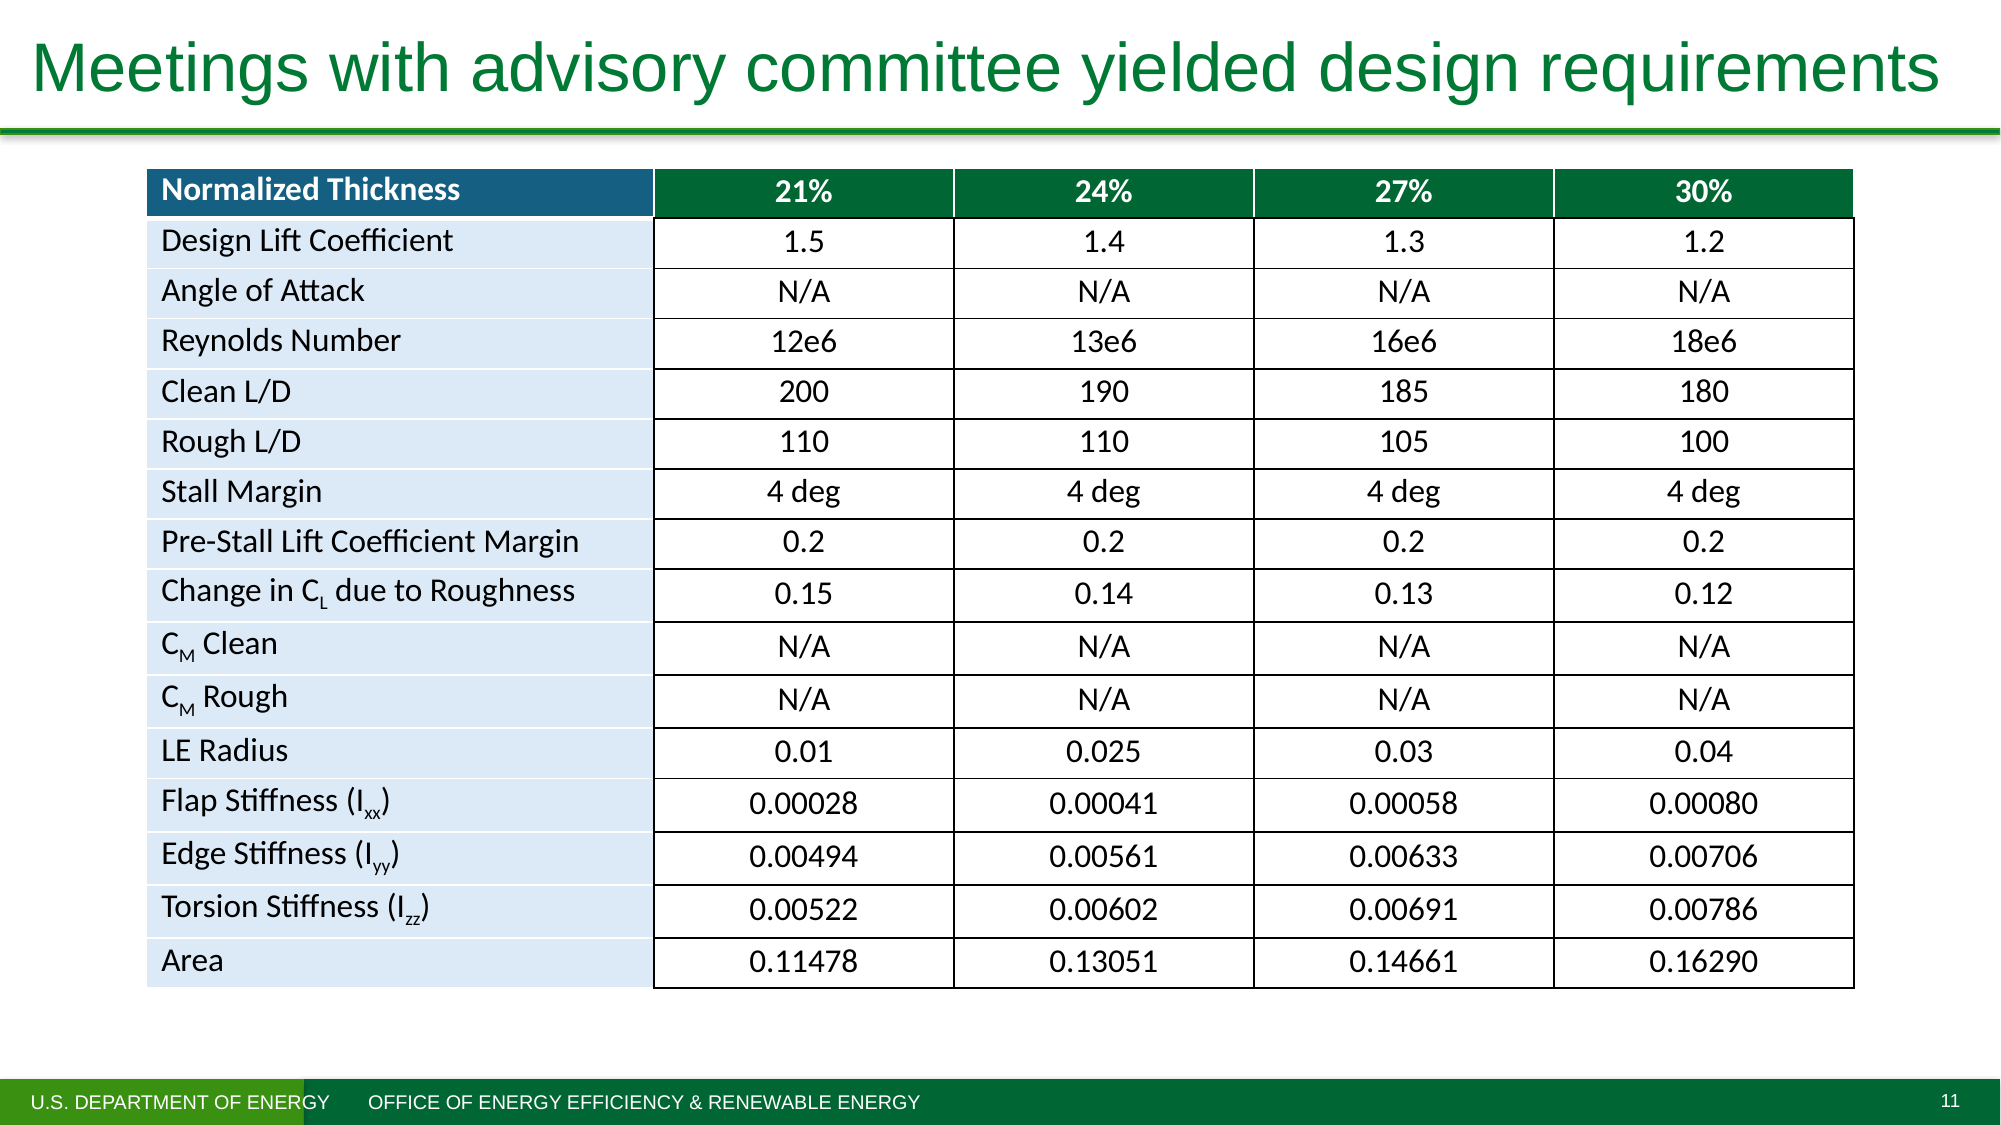

# Meetings with advisory committee yielded design requirements
| Normalized Thickness | 21% | 24% | 27% | 30% |
| --- | --- | --- | --- | --- |
| Design Lift Coefficient | 1.5 | 1.4 | 1.3 | 1.2 |
| Angle of Attack | N/A | N/A | N/A | N/A |
| Reynolds Number | 12e6 | 13e6 | 16e6 | 18e6 |
| Clean L/D | 200 | 190 | 185 | 180 |
| Rough L/D | 110 | 110 | 105 | 100 |
| Stall Margin | 4 deg | 4 deg | 4 deg | 4 deg |
| Pre-Stall Lift Coefficient Margin | 0.2 | 0.2 | 0.2 | 0.2 |
| Change in CL due to Roughness | 0.15 | 0.14 | 0.13 | 0.12 |
| CM Clean | N/A | N/A | N/A | N/A |
| CM Rough | N/A | N/A | N/A | N/A |
| LE Radius | 0.01 | 0.025 | 0.03 | 0.04 |
| Flap Stiffness (Ixx) | 0.00028 | 0.00041 | 0.00058 | 0.00080 |
| Edge Stiffness (Iyy) | 0.00494 | 0.00561 | 0.00633 | 0.00706 |
| Torsion Stiffness (Izz) | 0.00522 | 0.00602 | 0.00691 | 0.00786 |
| Area | 0.11478 | 0.13051 | 0.14661 | 0.16290 |